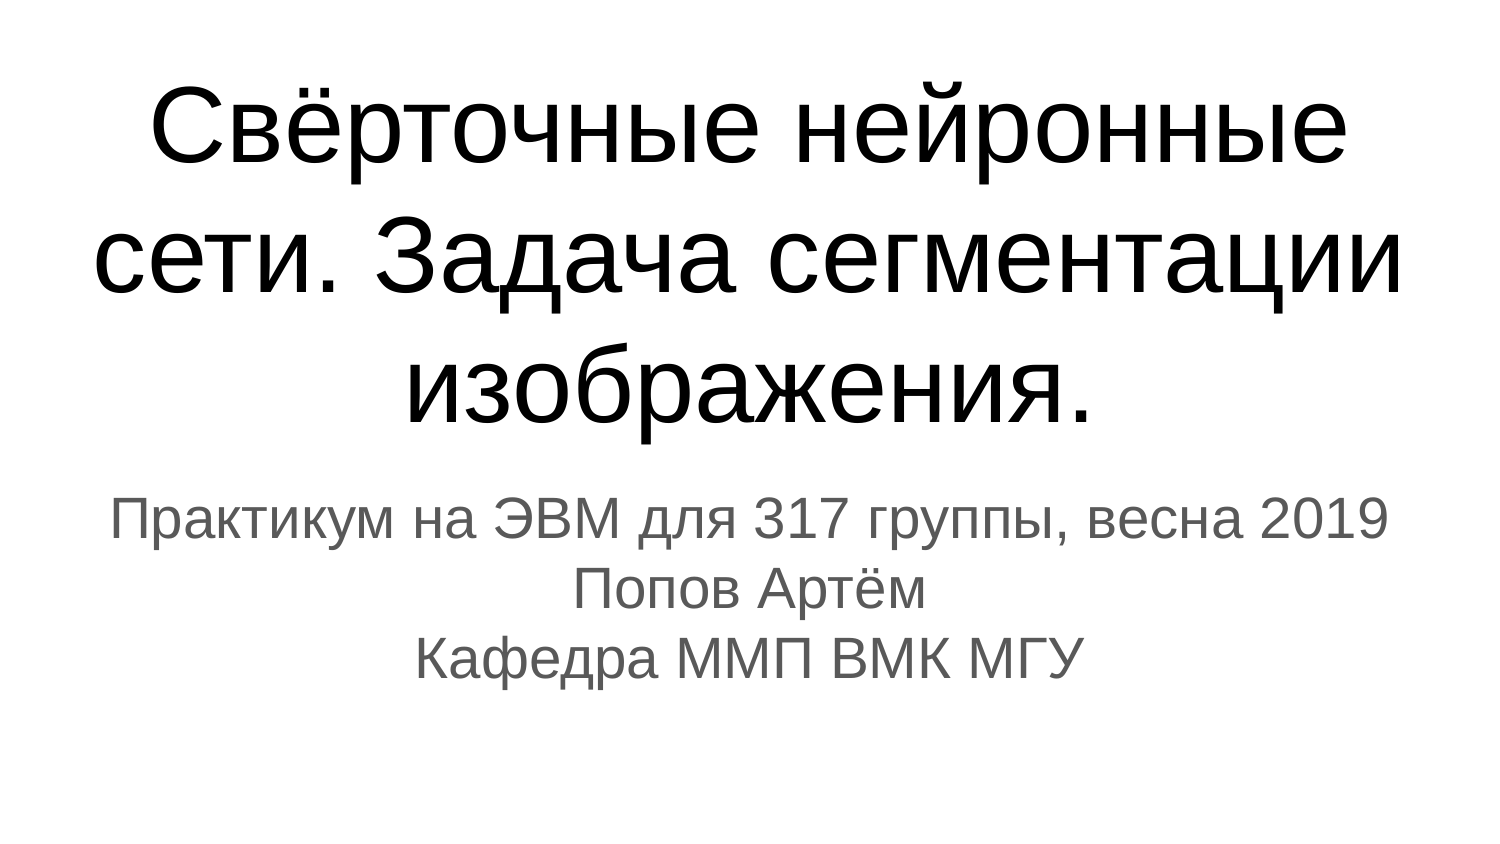

# Свёрточные нейронные сети. Задача сегментации изображения.
Практикум на ЭВМ для 317 группы, весна 2019
Попов Артём
Кафедра ММП ВМК МГУ